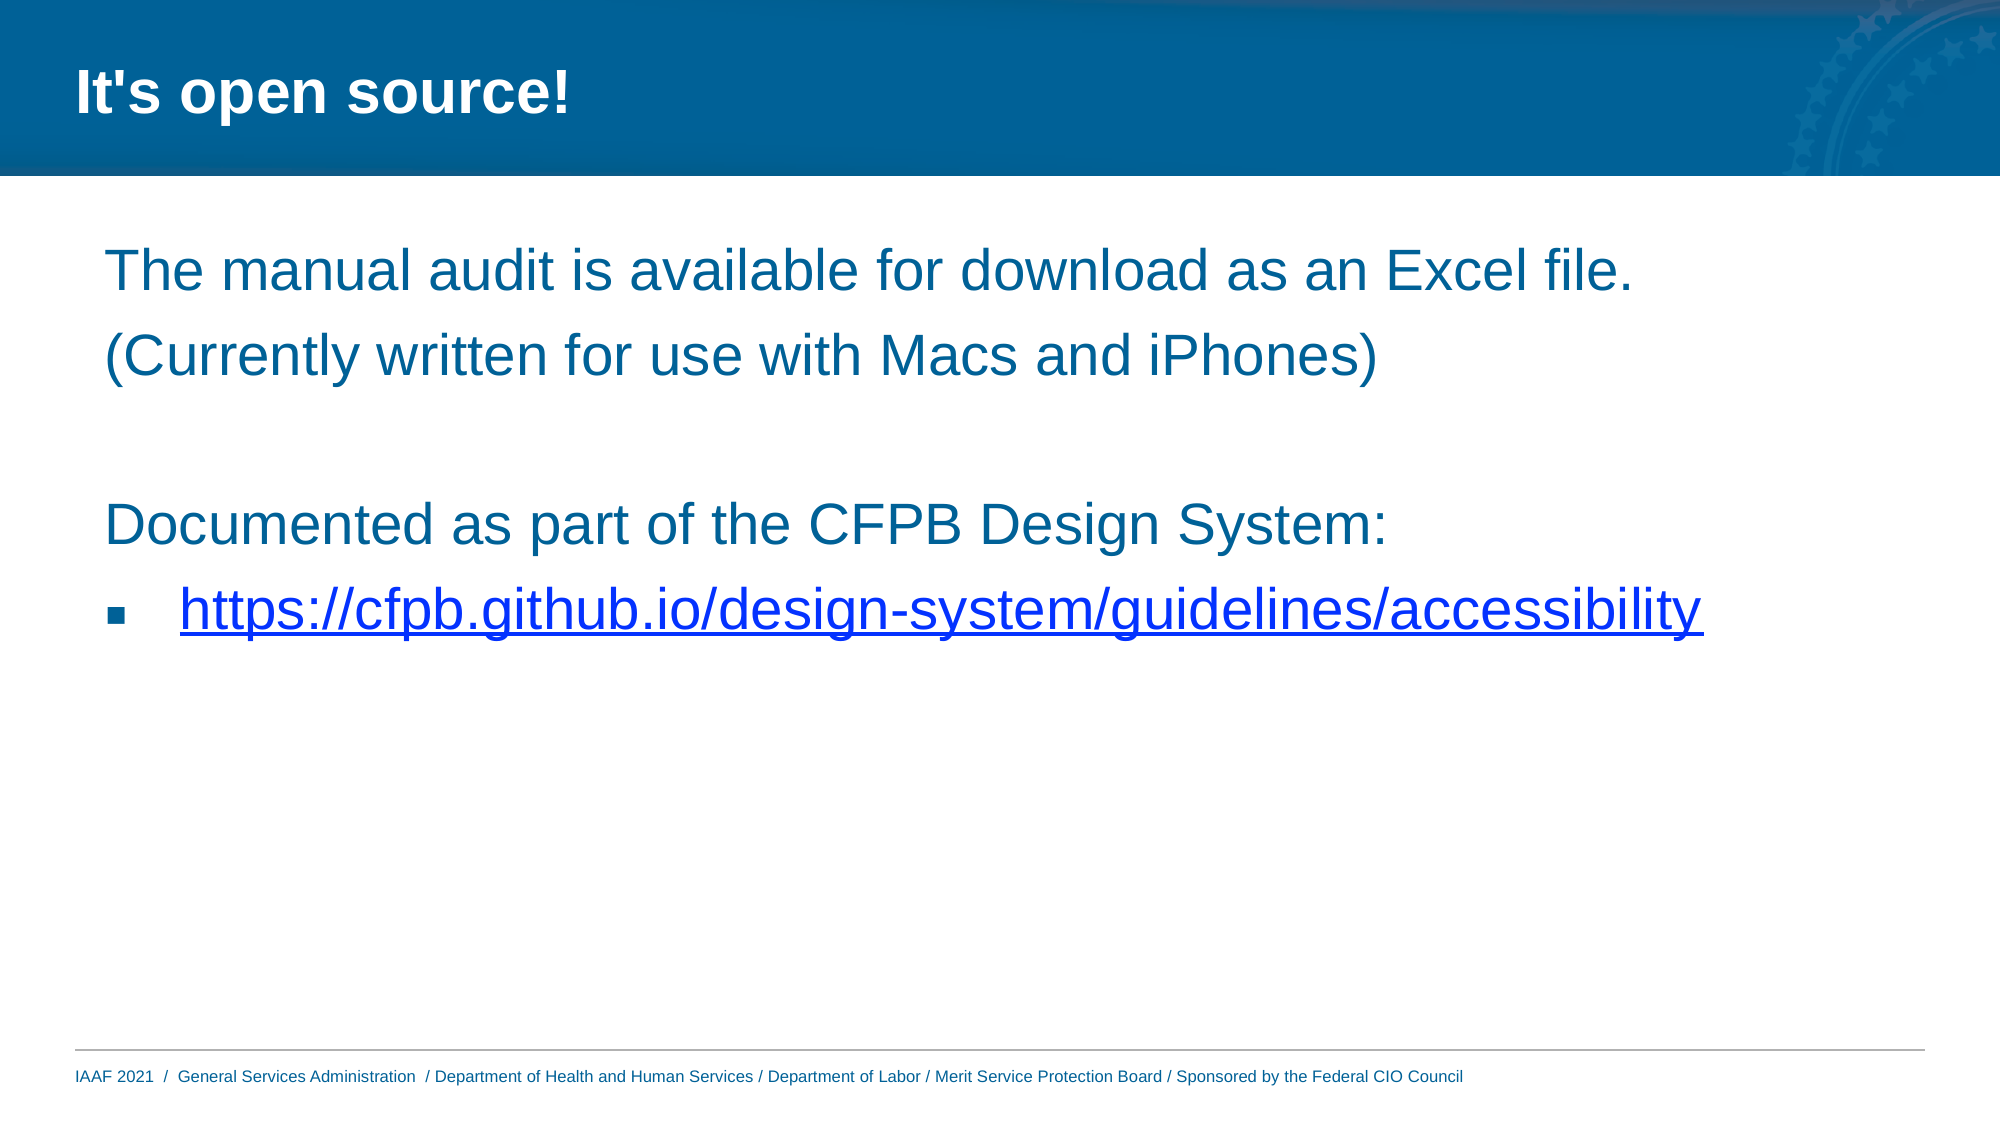

# It's open source!
The manual audit is available for download as an Excel file.
(Currently written for use with Macs and iPhones)

Documented as part of the CFPB Design System:
https://cfpb.github.io/design-system/guidelines/accessibility